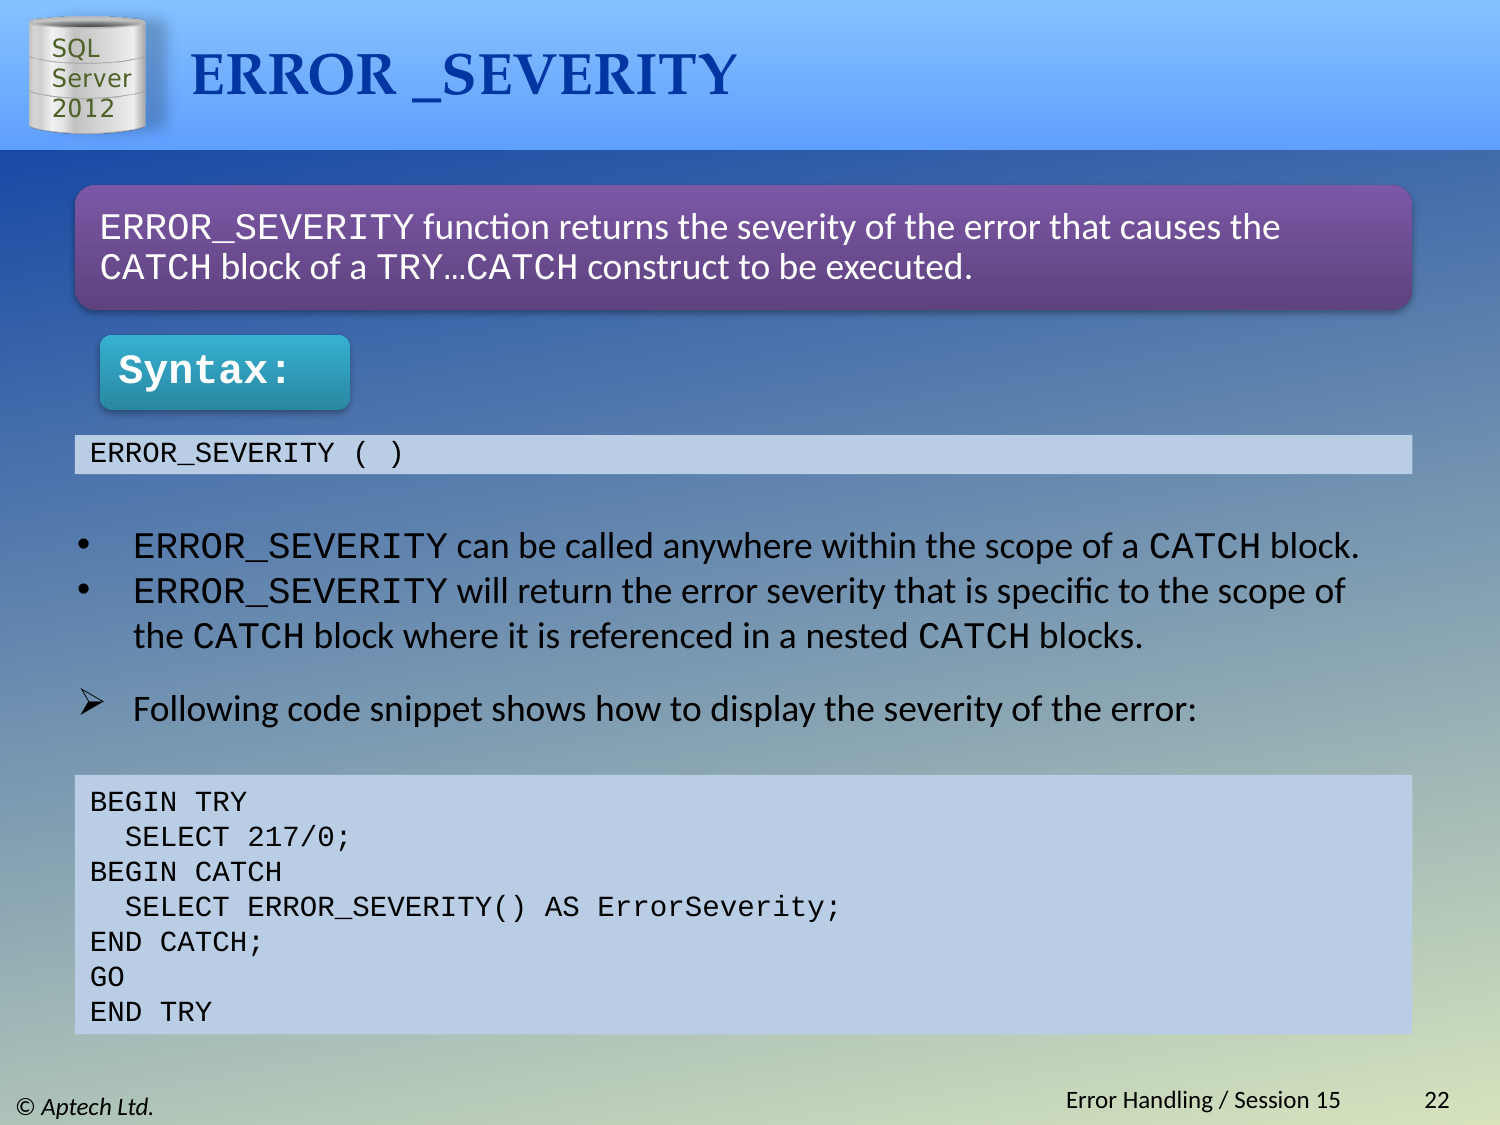

# ERROR _SEVERITY

ERROR_SEVERITY function returns the severity of the error that causes the CATCH block of a TRY…CATCH construct to be executed.
Syntax:
ERROR_SEVERITY ( )
ERROR_SEVERITY can be called anywhere within the scope of a CATCH block.
ERROR_SEVERITY will return the error severity that is specific to the scope of the CATCH block where it is referenced in a nested CATCH blocks.
Following code snippet shows how to display the severity of the error:
BEGIN TRY
  SELECT 217/0;
BEGIN CATCH
  SELECT ERROR_SEVERITY() AS ErrorSeverity;
END CATCH;
GO
END TRY
Error Handling / Session 15
22